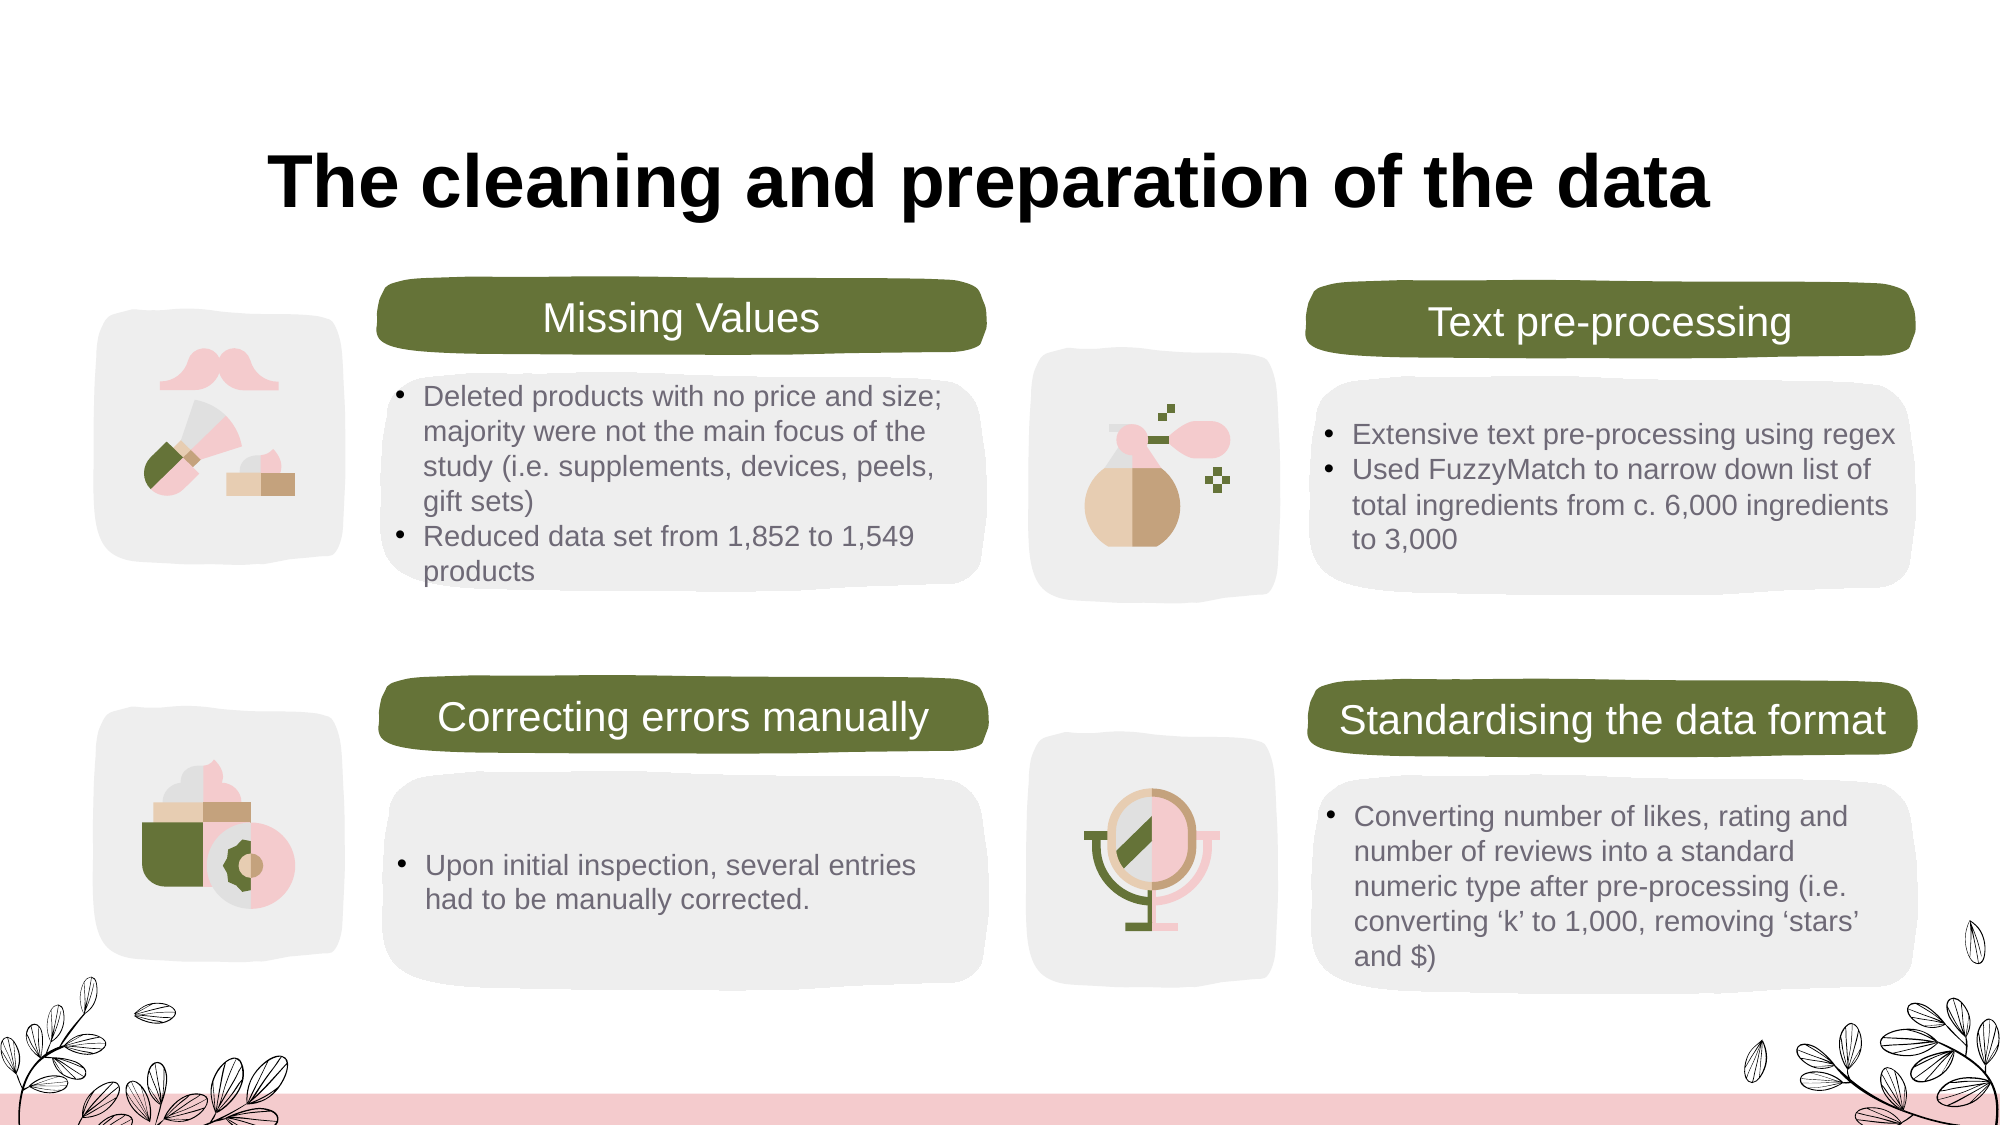

# The cleaning and preparation of the data
Missing Values
Text pre-processing

Deleted products with no price and size; majority were not the main focus of the study (i.e. supplements, devices, peels, gift sets)
Reduced data set from 1,852 to 1,549 products
Extensive text pre-processing using regex
Used FuzzyMatch to narrow down list of total ingredients from c. 6,000 ingredients to 3,000

Correcting errors manually
Standardising the data format

Upon initial inspection, several entries had to be manually corrected.
Converting number of likes, rating and number of reviews into a standard numeric type after pre-processing (i.e. converting ‘k’ to 1,000, removing ‘stars’ and $)